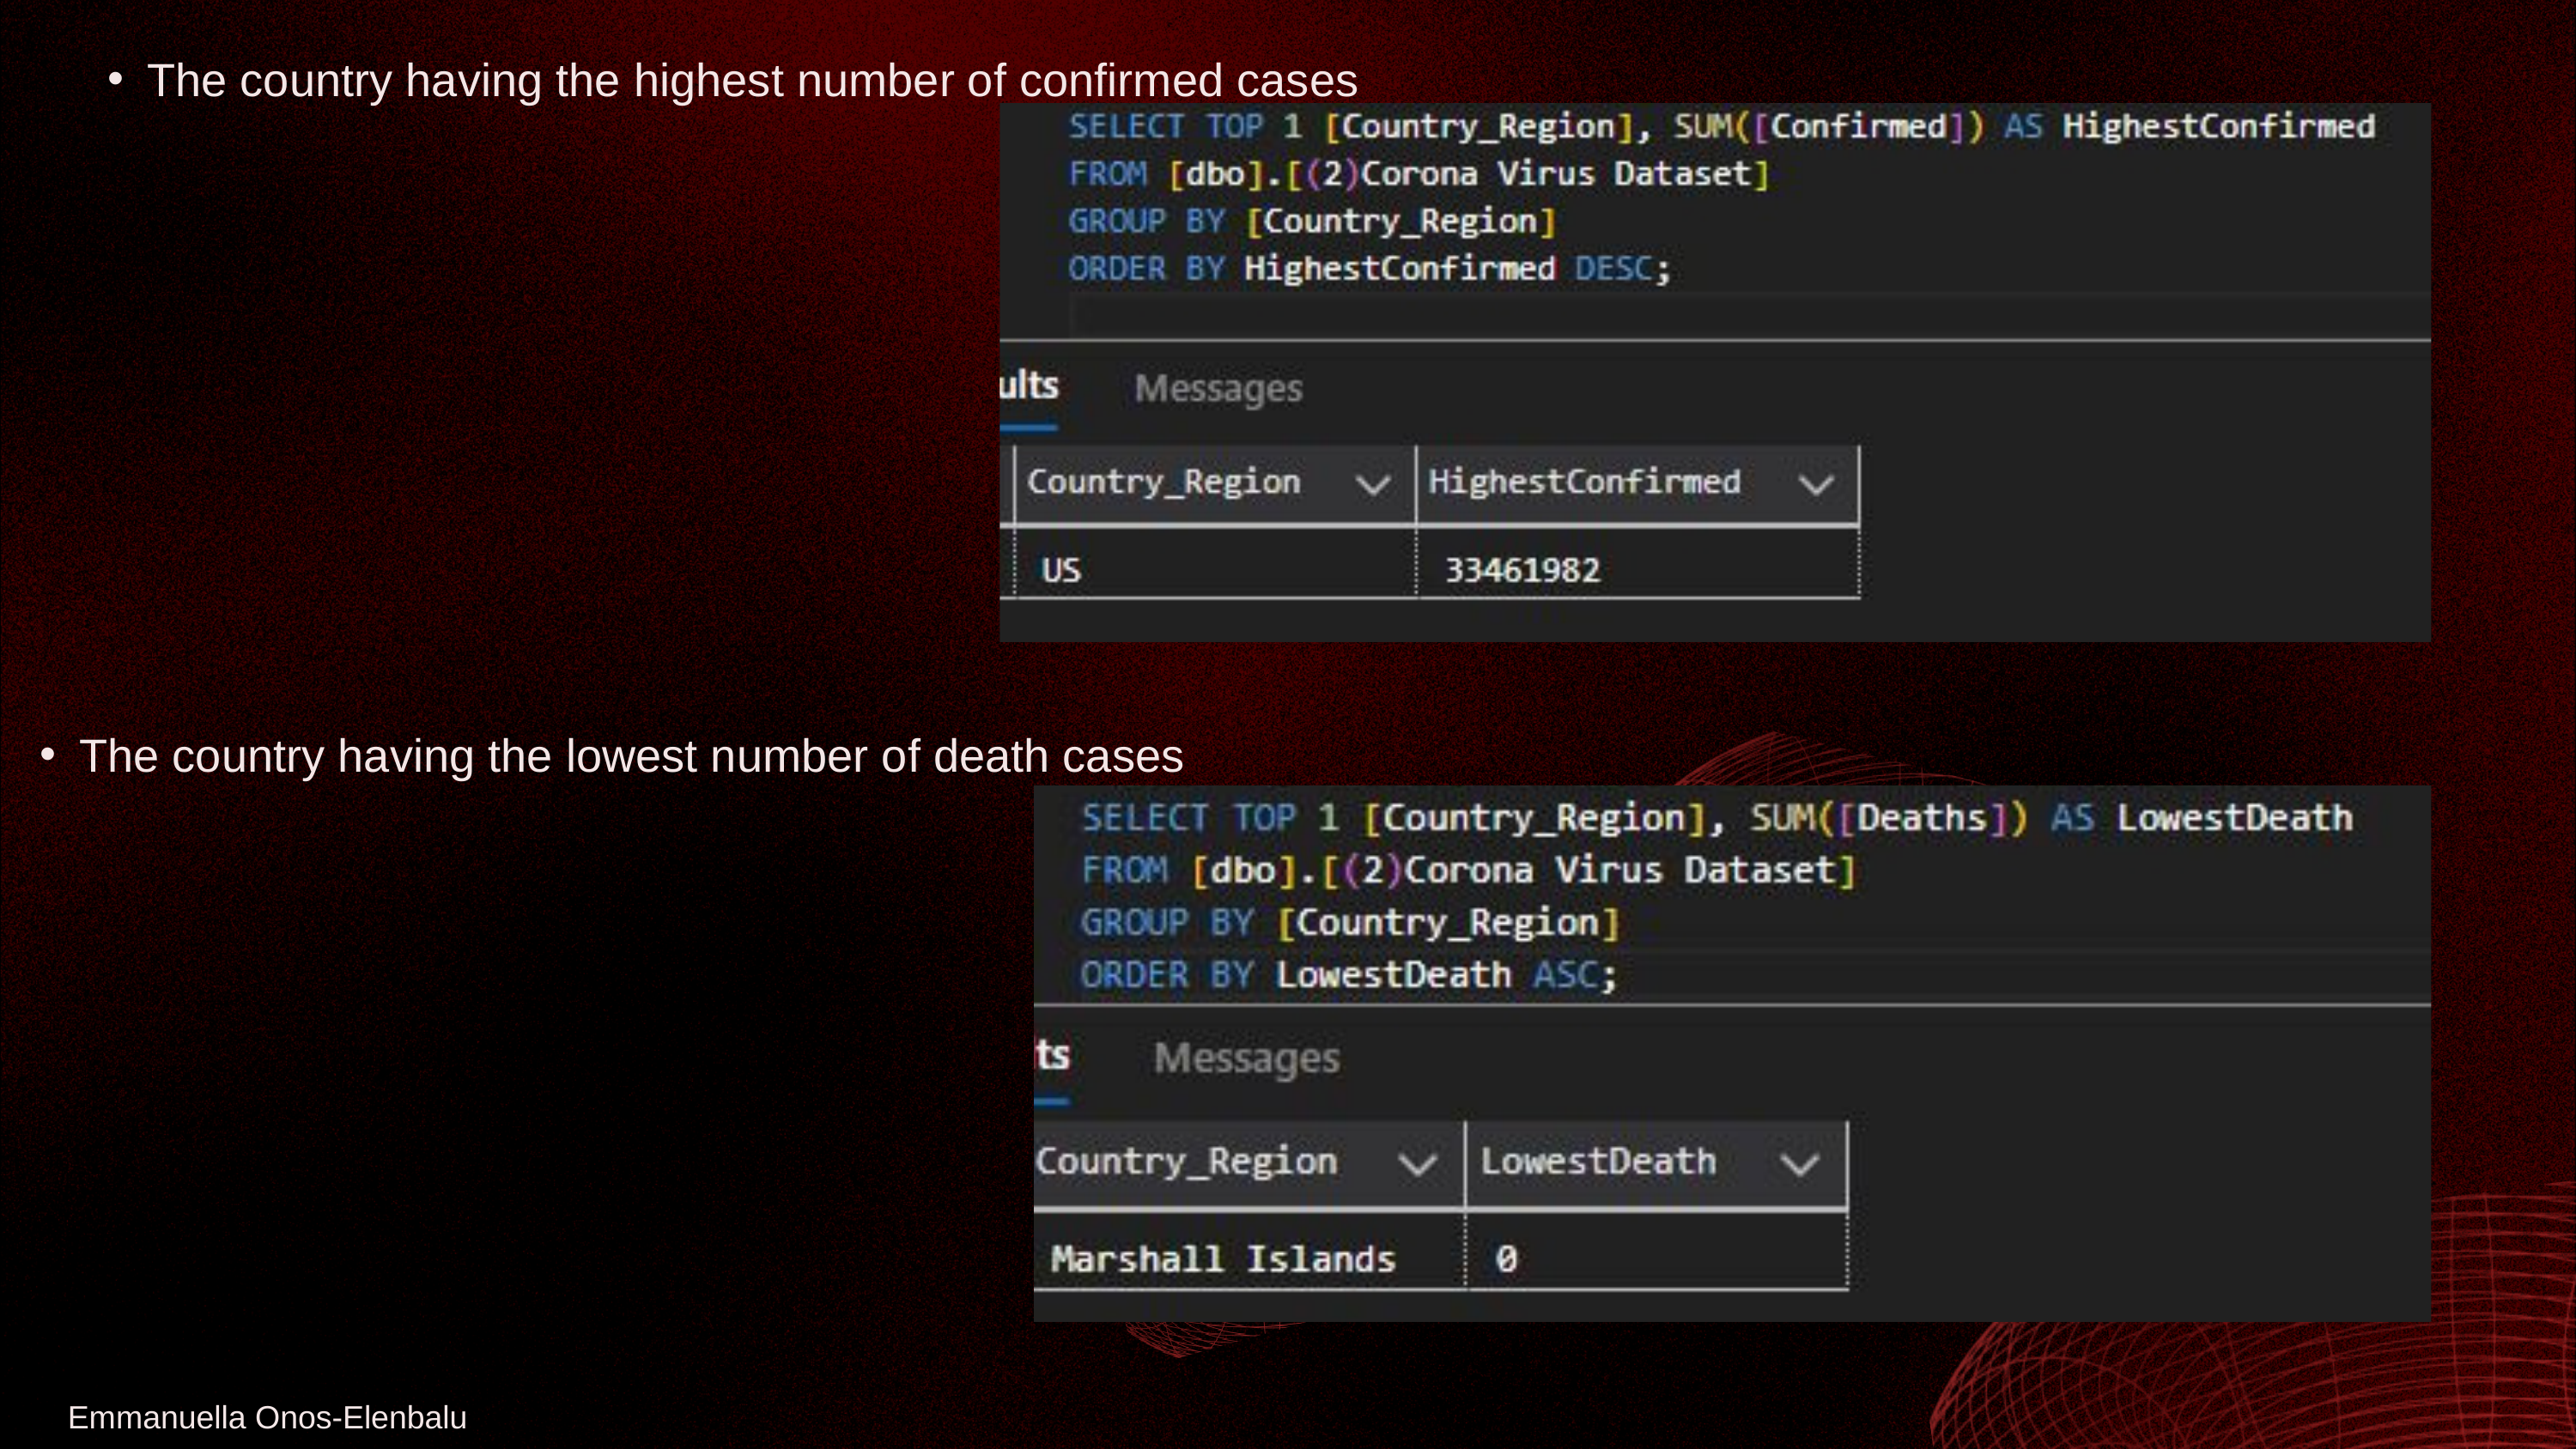

The country having the highest number of confirmed cases

The country having the lowest number of death cases

Emmanuella Onos-Elenbalu